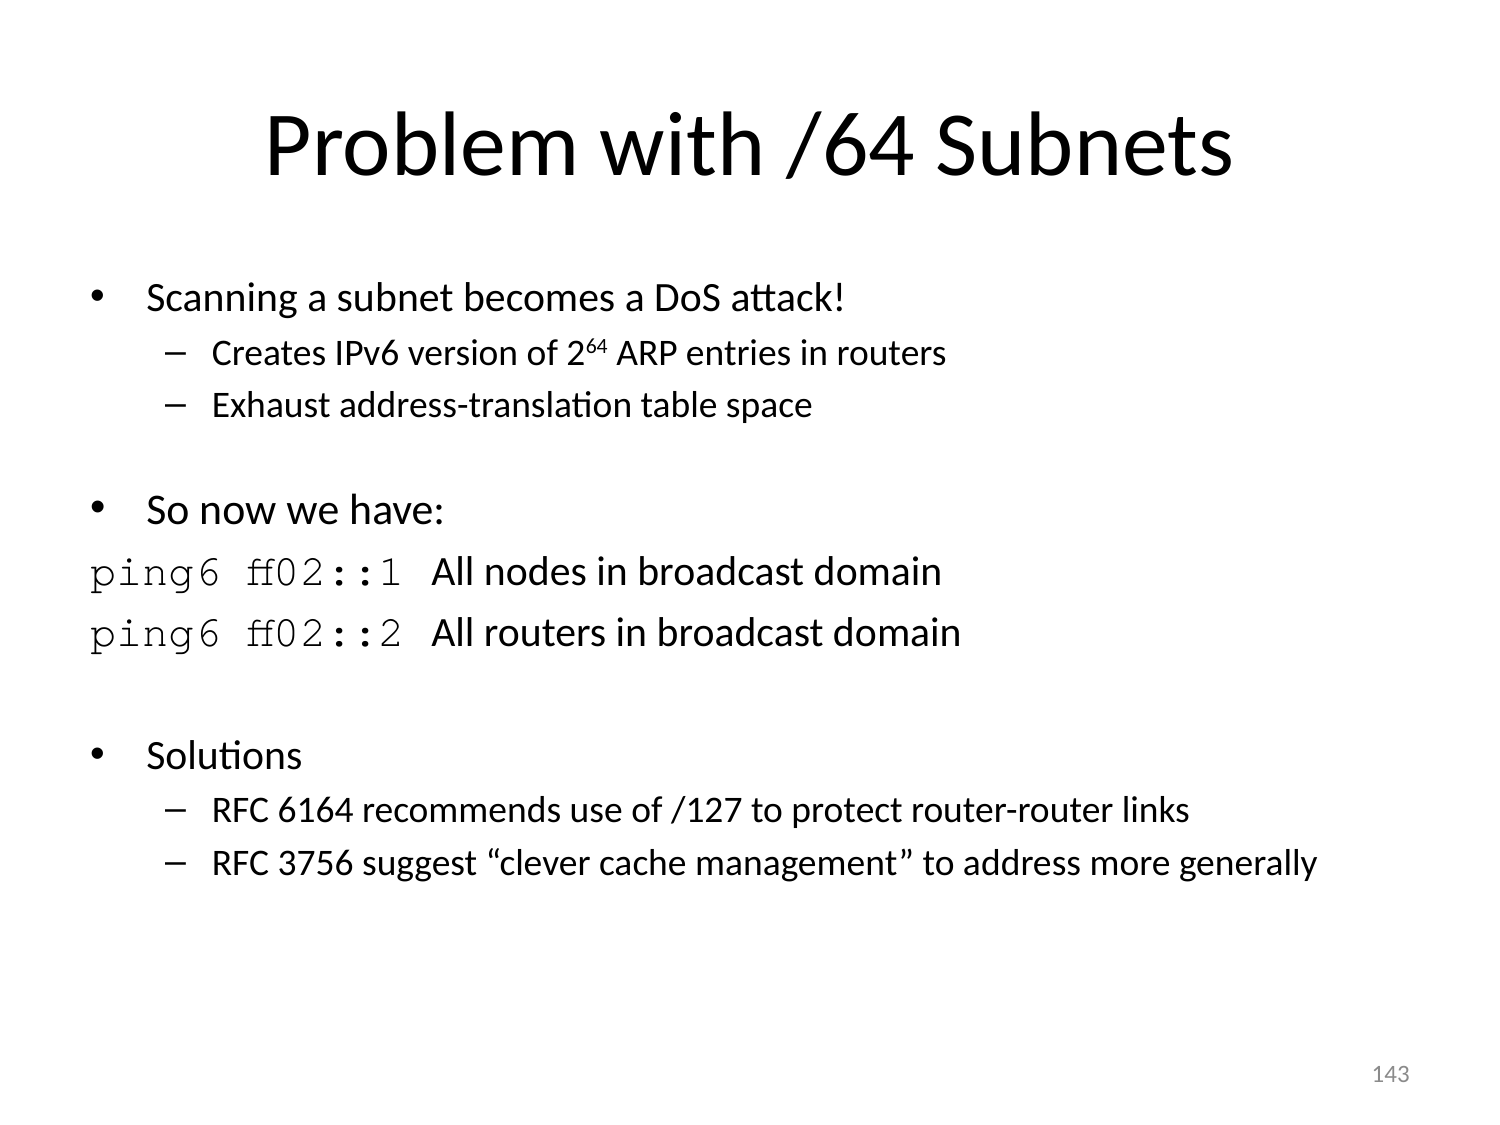

# Problem with /64 Subnets
Scanning a subnet becomes a DoS attack!
Creates IPv6 version of 264 ARP entries in routers
Exhaust address-translation table space

So now we have:
ping6 ff02::1 All nodes in broadcast domain
ping6 ff02::2 All routers in broadcast domain

Solutions
RFC 6164 recommends use of /127 to protect router-router links
RFC 3756 suggest “clever cache management” to address more generally
143